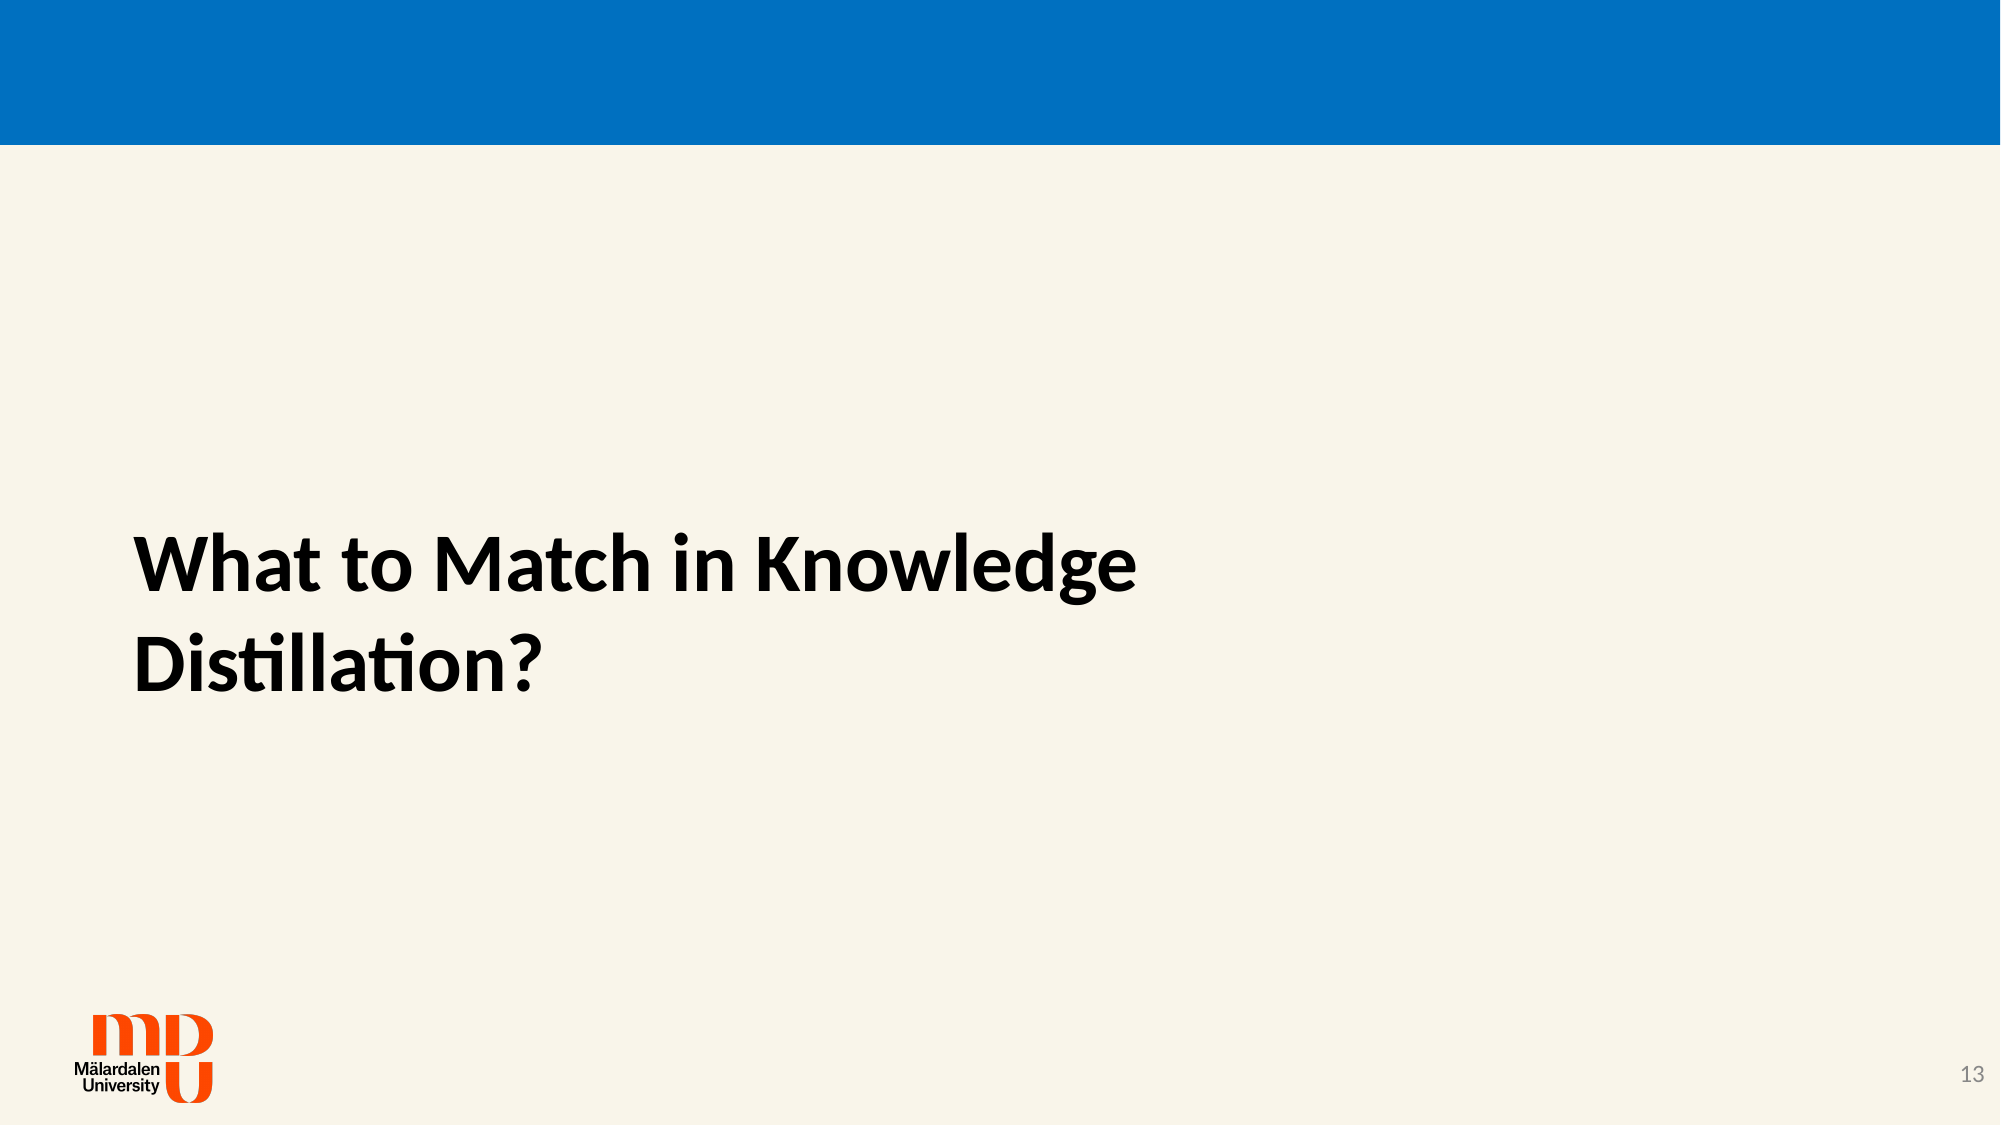

# What to Match in Knowledge Distillation?
13